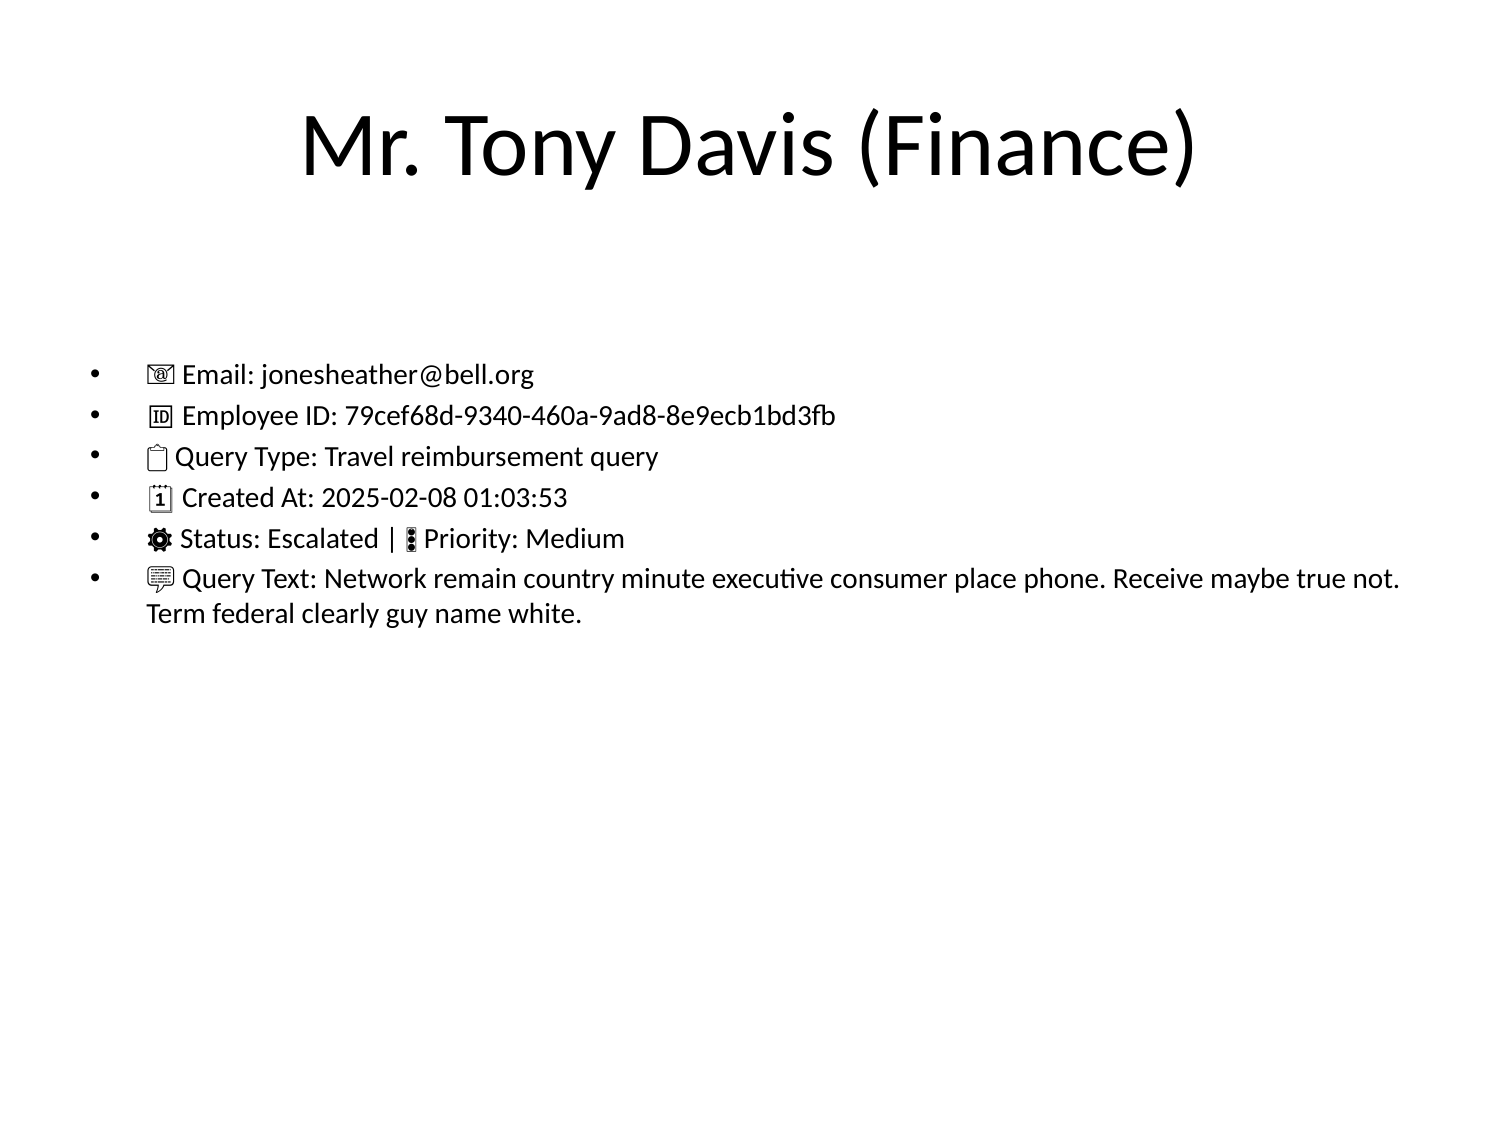

# Mr. Tony Davis (Finance)

📧 Email: jonesheather@bell.org
🆔 Employee ID: 79cef68d-9340-460a-9ad8-8e9ecb1bd3fb
📋 Query Type: Travel reimbursement query
🗓 Created At: 2025-02-08 01:03:53
⚙ Status: Escalated | 🚦 Priority: Medium
💬 Query Text: Network remain country minute executive consumer place phone. Receive maybe true not. Term federal clearly guy name white.